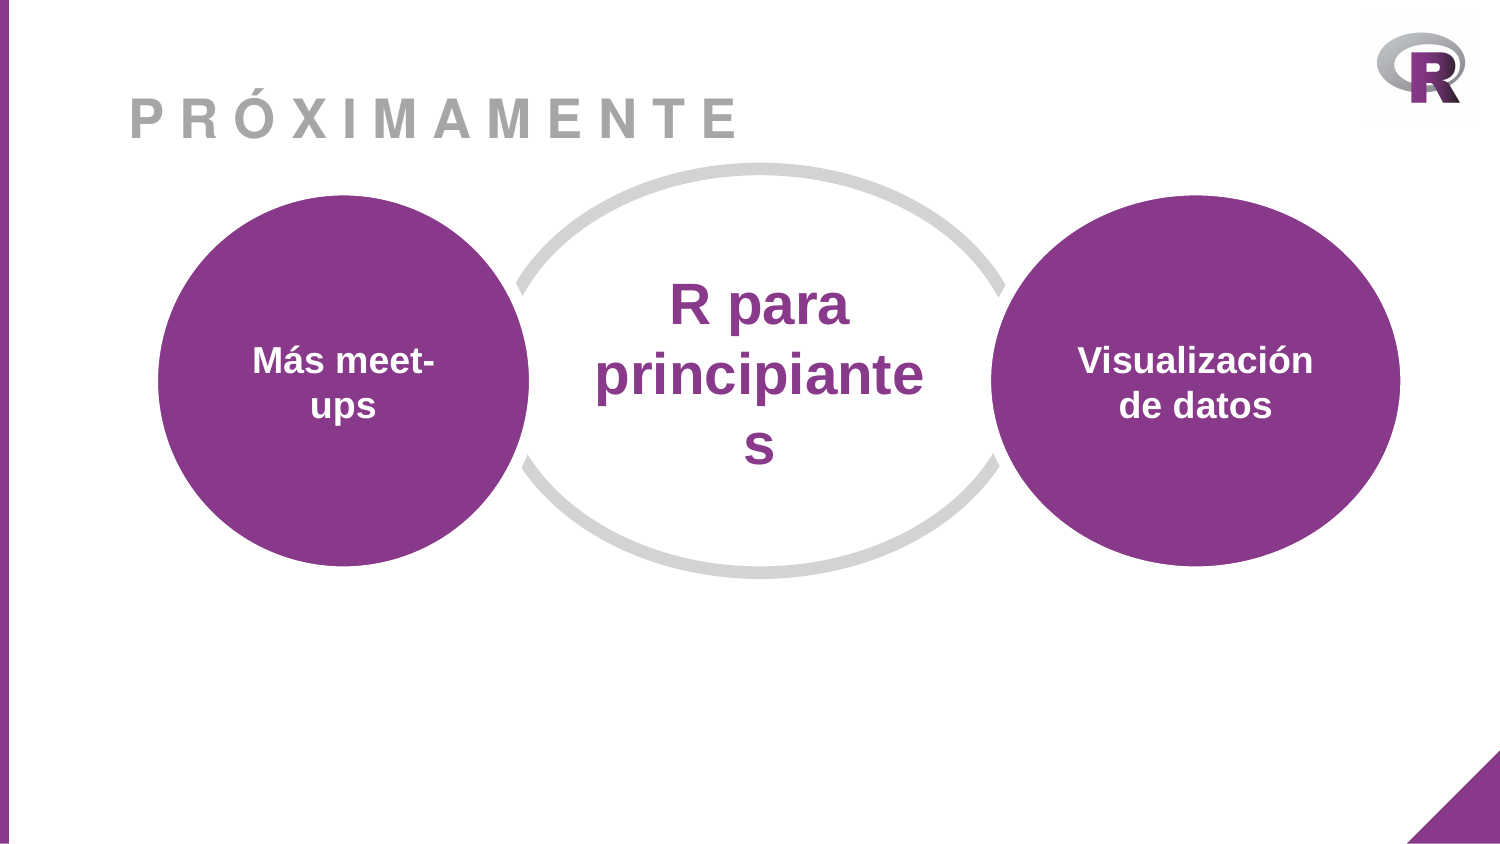

# P R Ó X I M A M E N T E
R para principiantes
Más meet-ups
Visualización de datos